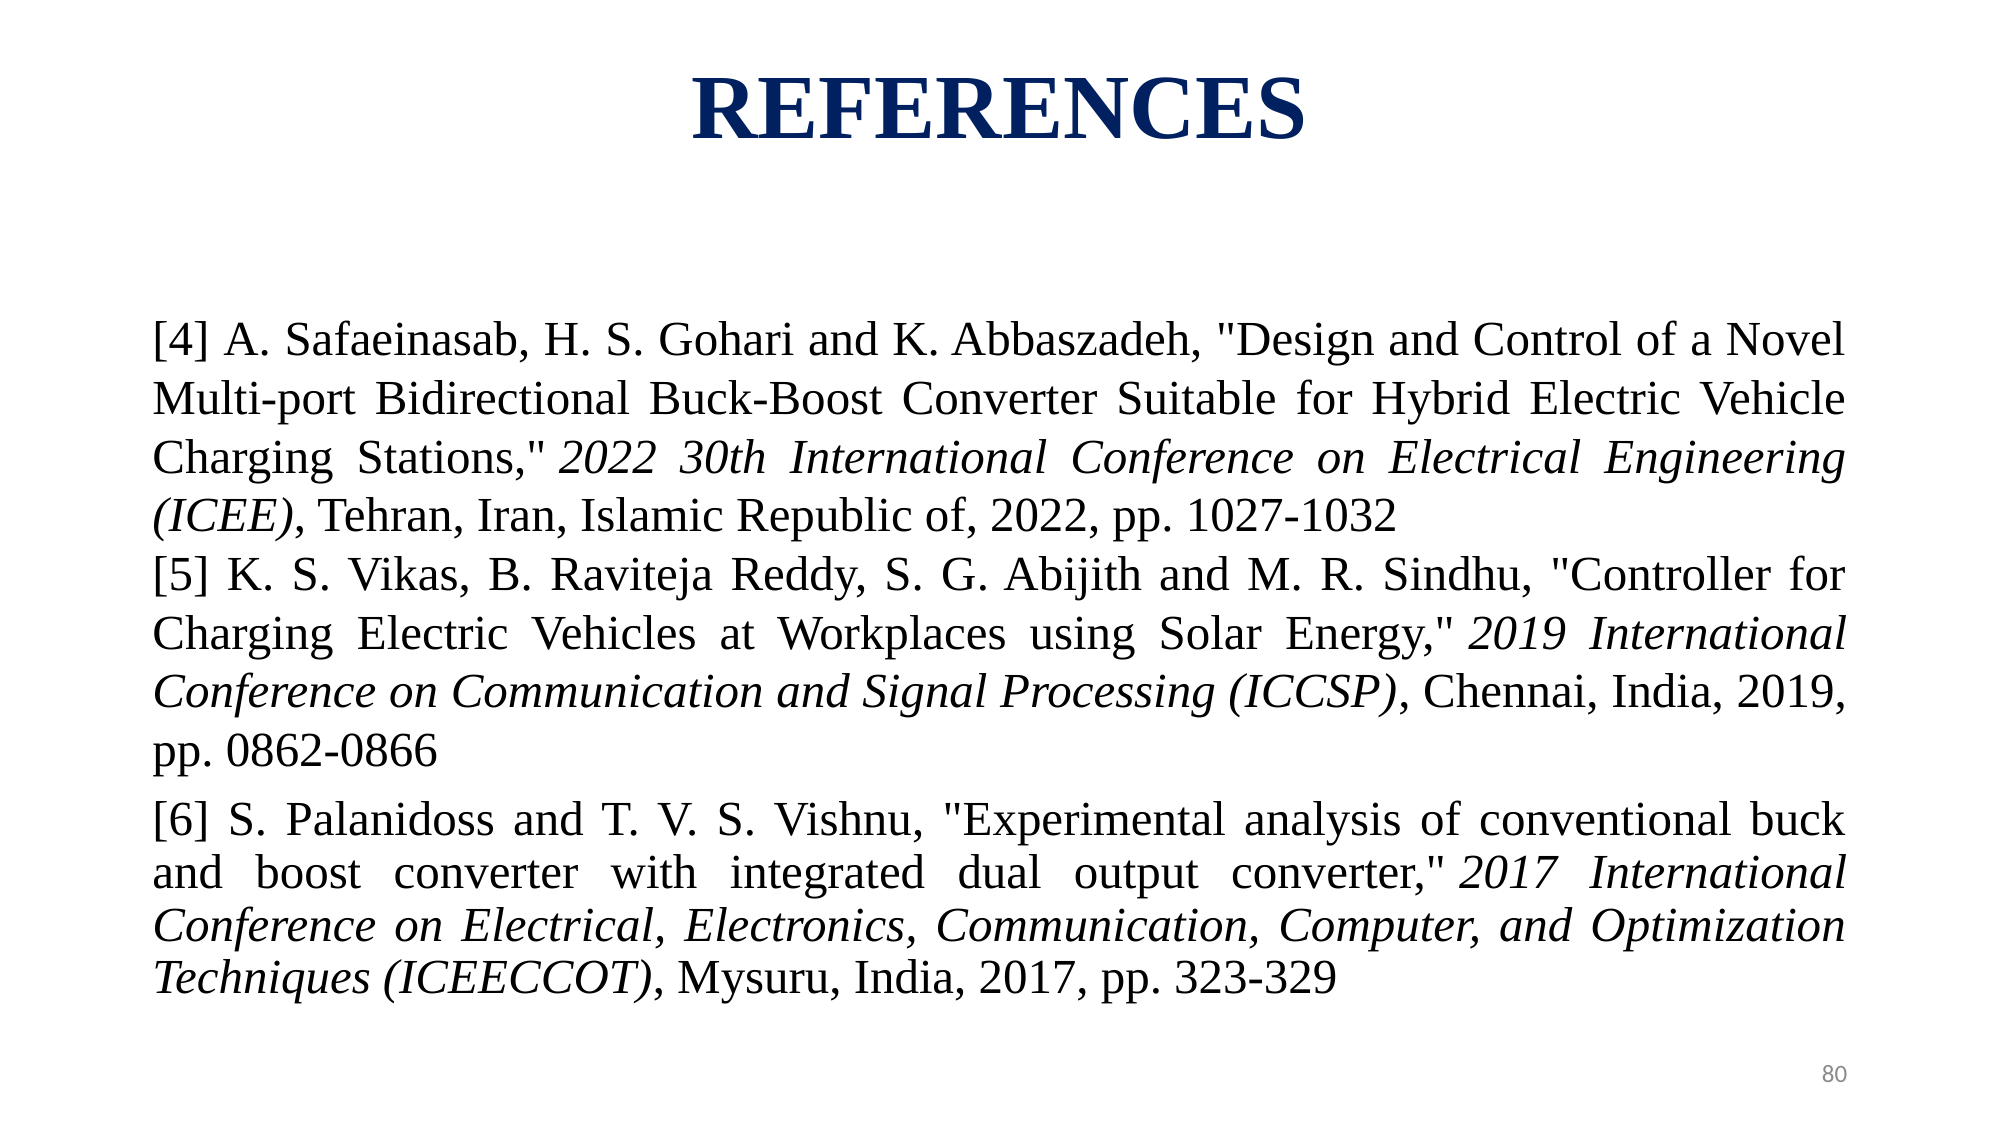

# REFERENCES
[4] A. Safaeinasab, H. S. Gohari and K. Abbaszadeh, "Design and Control of a Novel Multi-port Bidirectional Buck-Boost Converter Suitable for Hybrid Electric Vehicle Charging Stations," 2022 30th International Conference on Electrical Engineering (ICEE), Tehran, Iran, Islamic Republic of, 2022, pp. 1027-1032
[5] K. S. Vikas, B. Raviteja Reddy, S. G. Abijith and M. R. Sindhu, "Controller for Charging Electric Vehicles at Workplaces using Solar Energy," 2019 International Conference on Communication and Signal Processing (ICCSP), Chennai, India, 2019, pp. 0862-0866
[6] S. Palanidoss and T. V. S. Vishnu, "Experimental analysis of conventional buck and boost converter with integrated dual output converter," 2017 International Conference on Electrical, Electronics, Communication, Computer, and Optimization Techniques (ICEECCOT), Mysuru, India, 2017, pp. 323-329

80